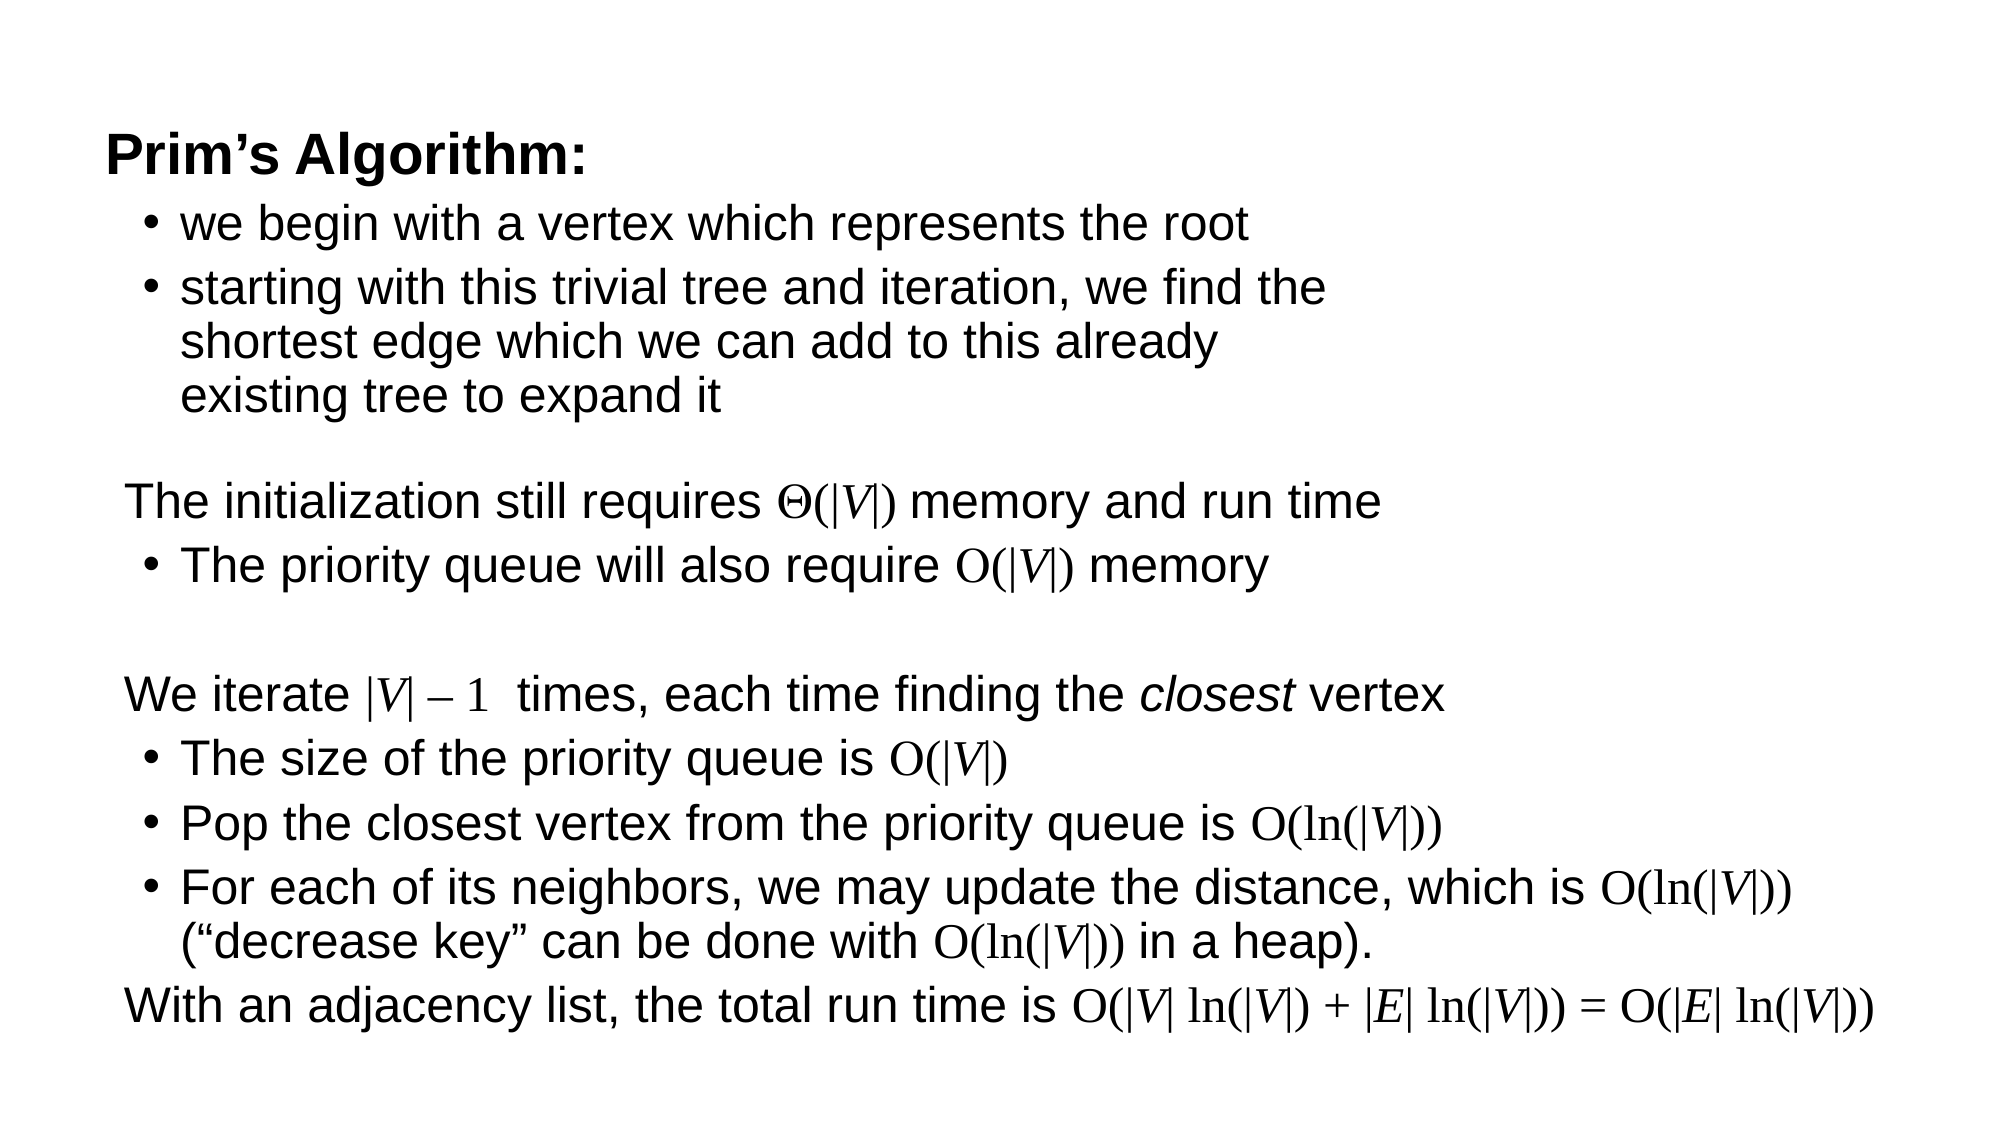

Prim’s Algorithm:
we begin with a vertex which represents the root
starting with this trivial tree and iteration, we find the shortest edge which we can add to this already existing tree to expand it
	The initialization still requires Θ(|V|) memory and run time
The priority queue will also require Ο(|V|) memory

	We iterate |V| – 1  times, each time finding the closest vertex
The size of the priority queue is Ο(|V|)
Pop the closest vertex from the priority queue is O(ln(|V|))
For each of its neighbors, we may update the distance, which is O(ln(|V|)) (“decrease key” can be done with O(ln(|V|)) in a heap).
	With an adjacency list, the total run time is O(|V| ln(|V|) + |E| ln(|V|)) = O(|E| ln(|V|))

6